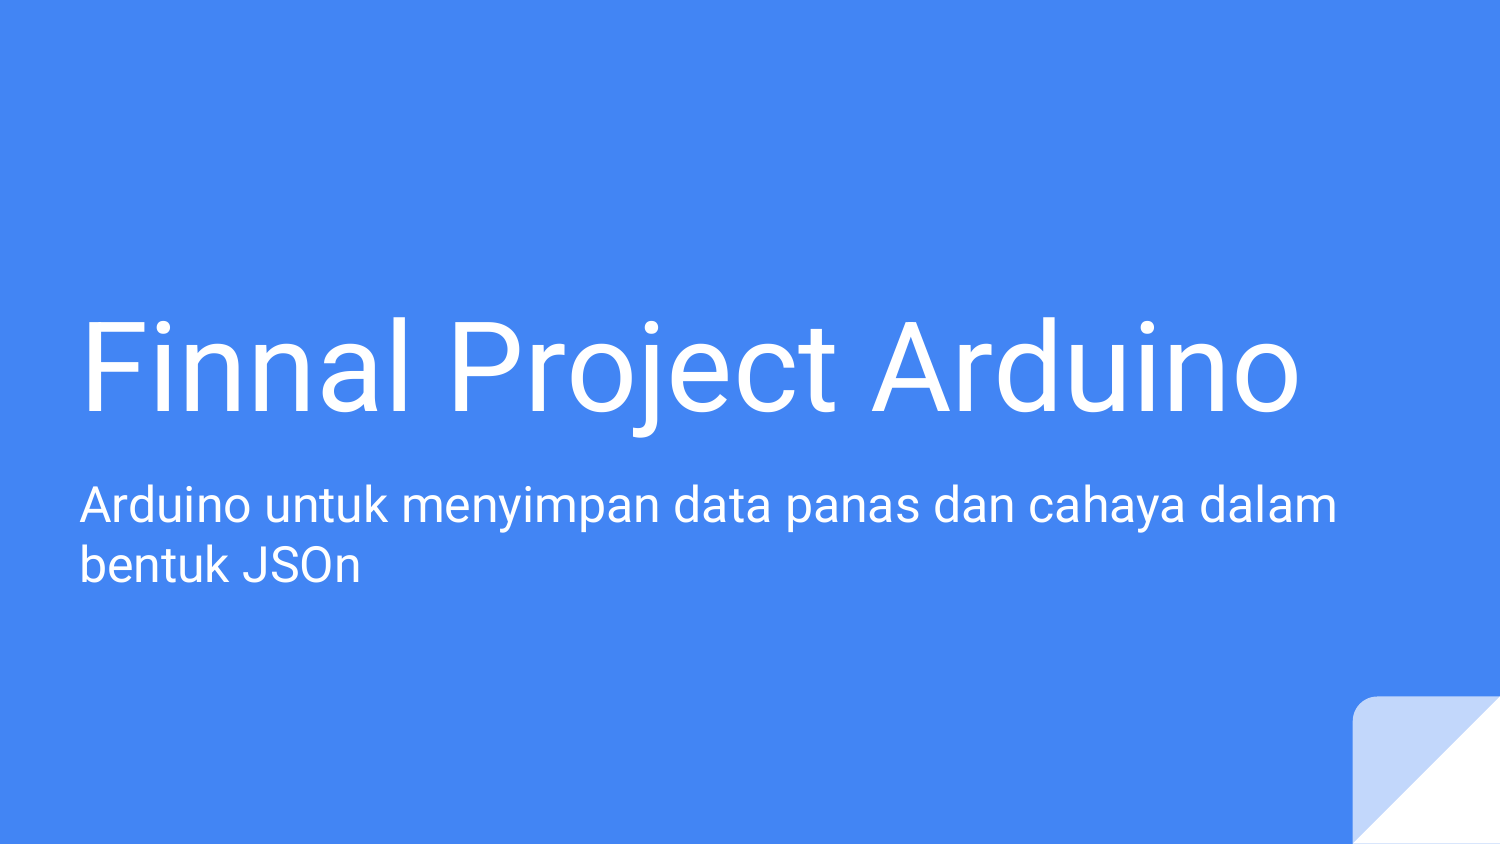

# Finnal Project Arduino
Arduino untuk menyimpan data panas dan cahaya dalam bentuk JSOn